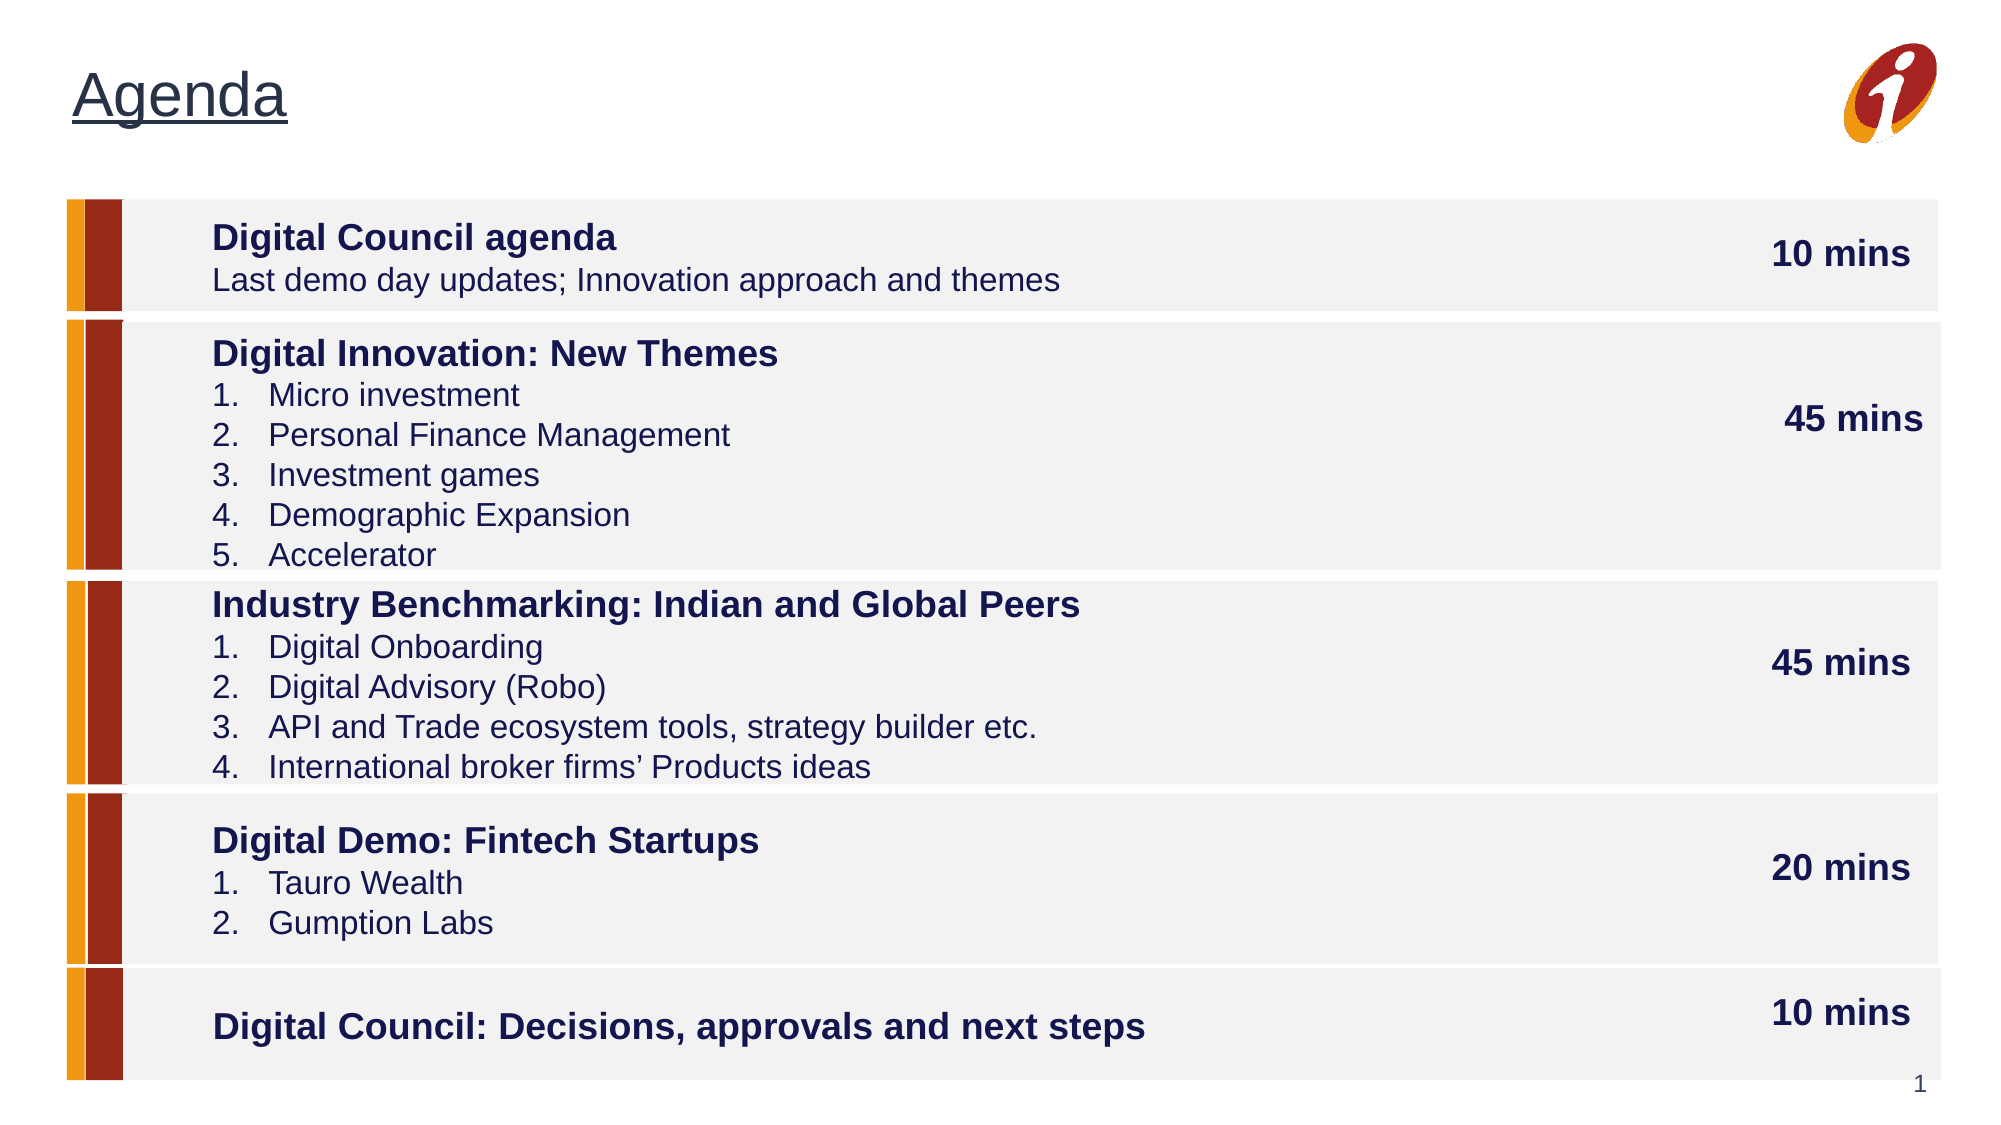

Agenda

Digital Council agenda
Last demo day updates; Innovation approach and themes
10 mins

Digital Innovation: New Themes
Micro investment
Personal Finance Management
Investment games
Demographic Expansion
Accelerator

45 mins

Industry Benchmarking: Indian and Global Peers
Digital Onboarding
Digital Advisory (Robo)
API and Trade ecosystem tools, strategy builder etc.
International broker firms’ Products ideas
45 mins

Digital Demo: Fintech Startups
Tauro Wealth
Gumption Labs
20 mins

Digital Council: Decisions, approvals and next steps
10 mins
1